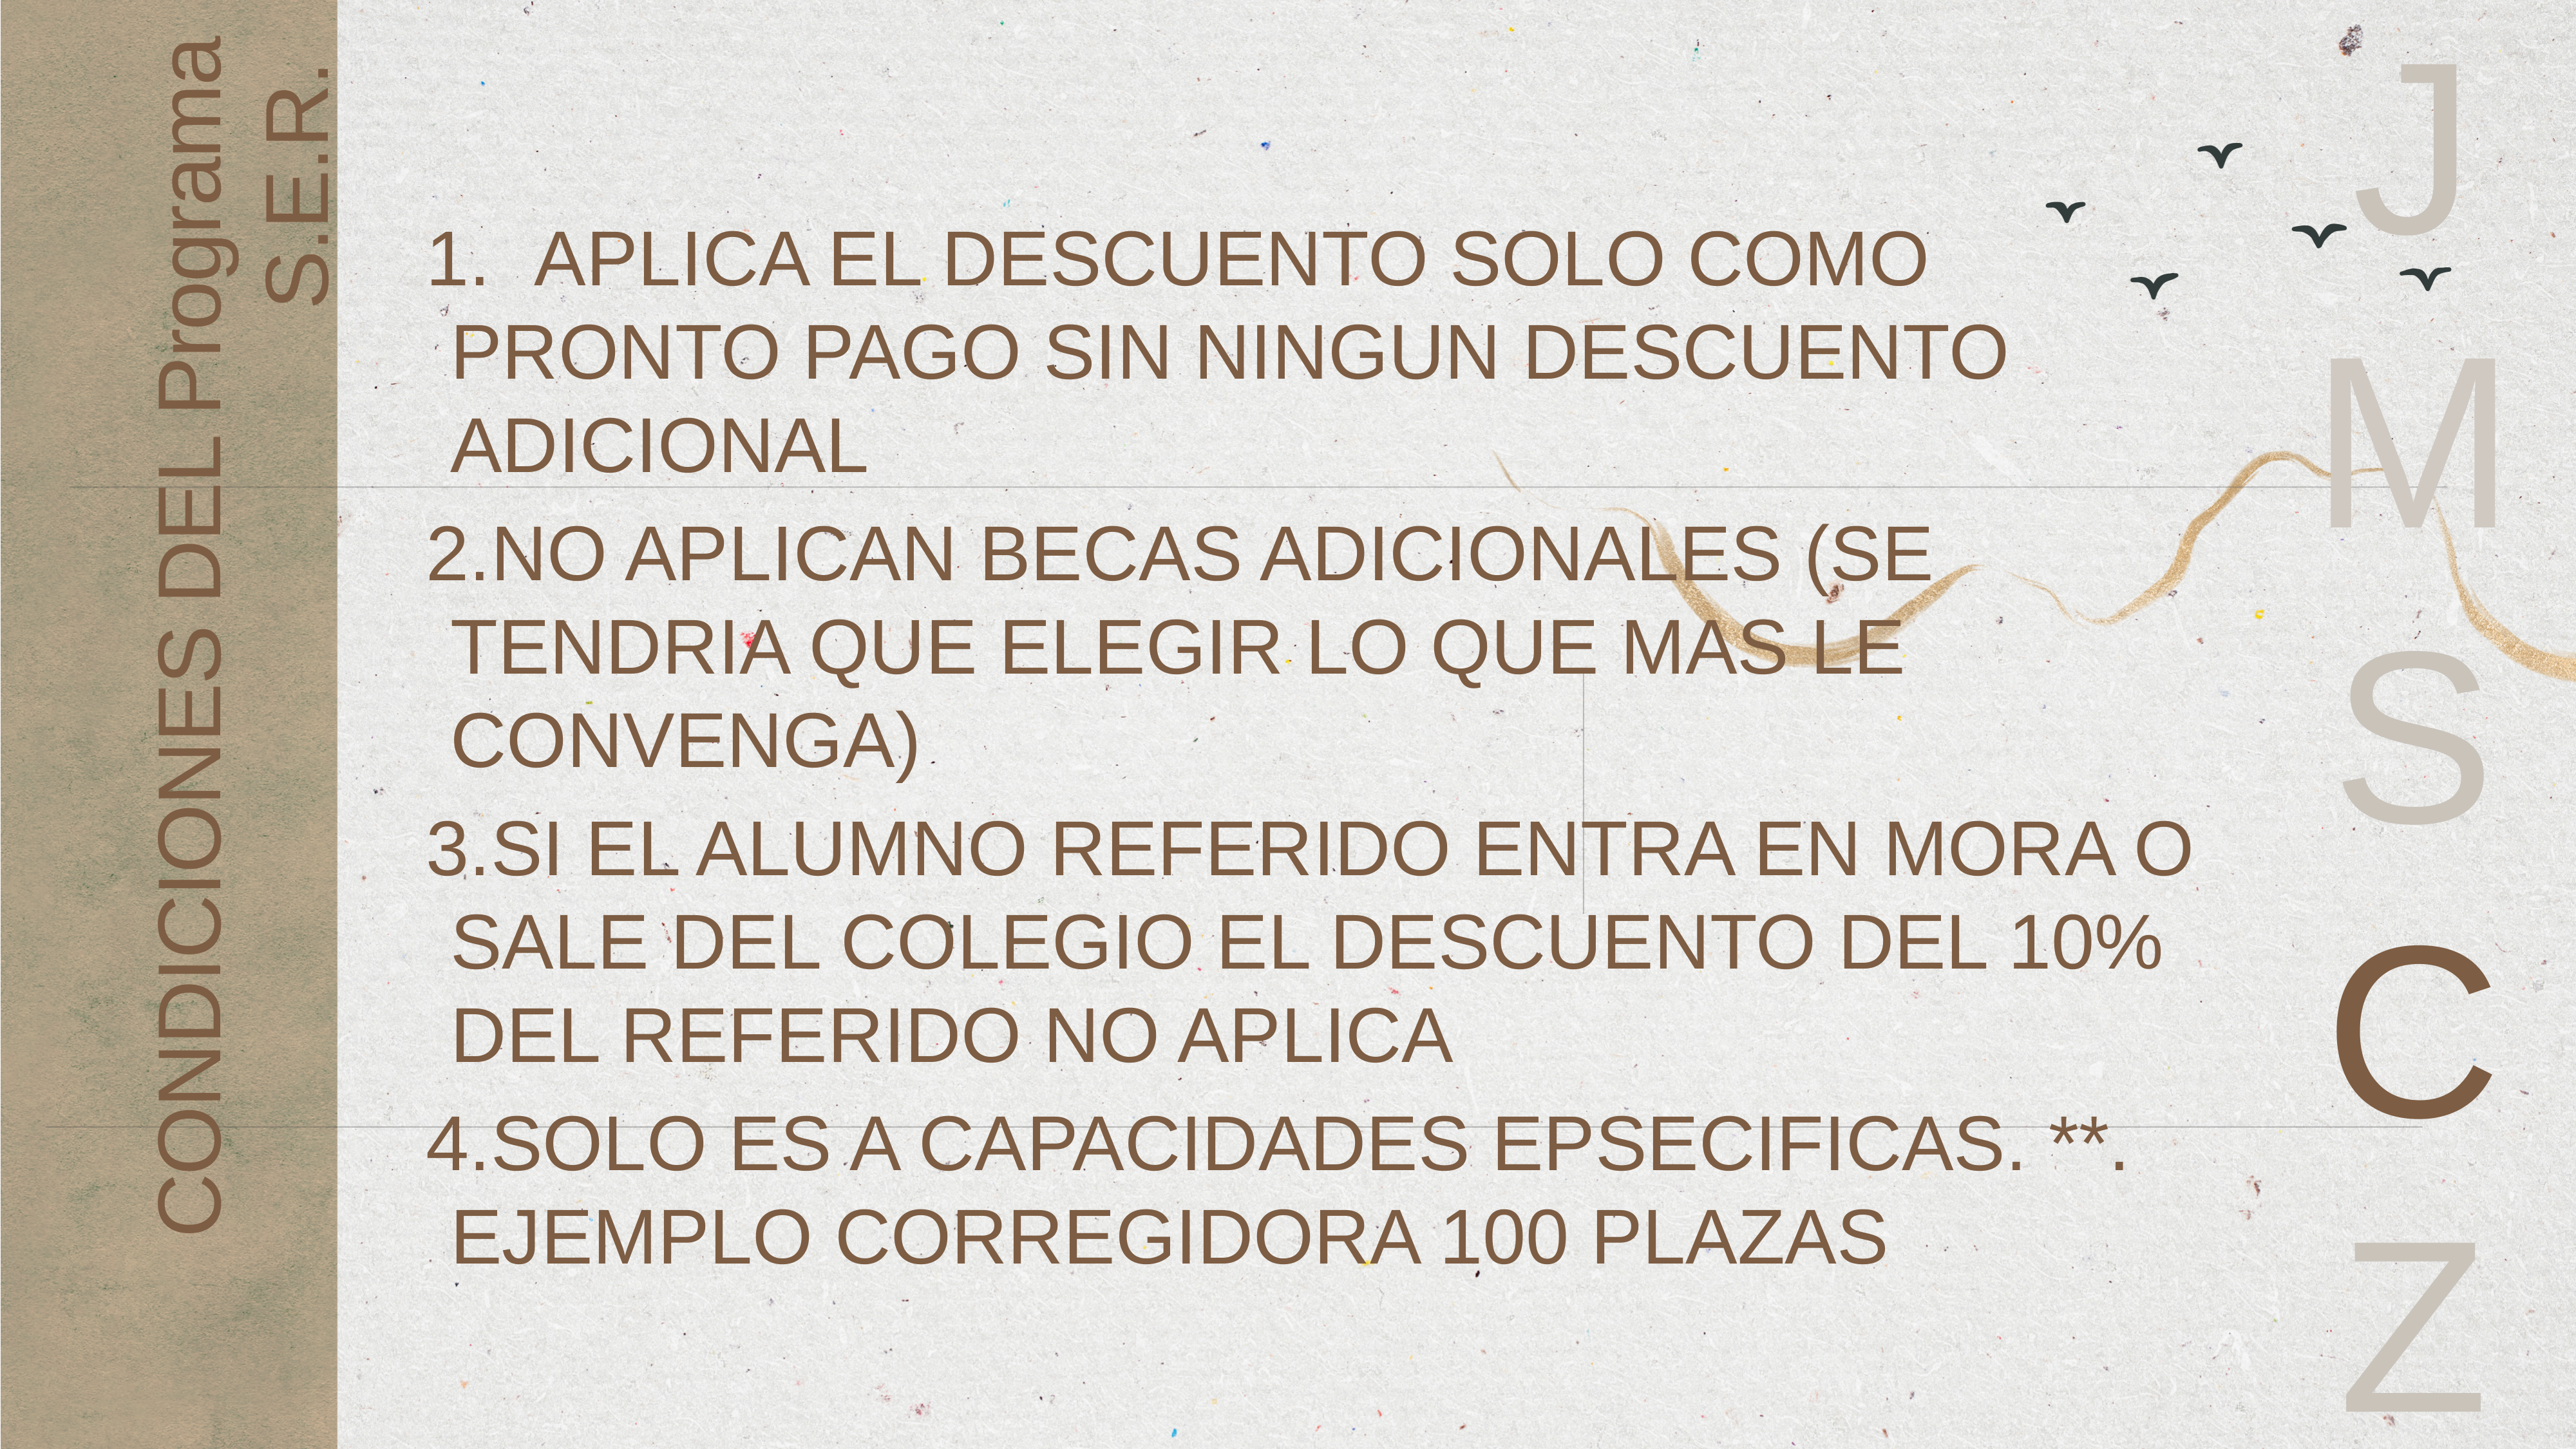

APLICA EL DESCUENTO SOLO COMO PRONTO PAGO SIN NINGUN DESCUENTO ADICIONAL
NO APLICAN BECAS ADICIONALES (SE TENDRIA QUE ELEGIR LO QUE MAS LE CONVENGA)
SI EL ALUMNO REFERIDO ENTRA EN MORA O SALE DEL COLEGIO EL DESCUENTO DEL 10% DEL REFERIDO NO APLICA
SOLO ES A CAPACIDADES EPSECIFICAS. **. EJEMPLO CORREGIDORA 100 PLAZAS
CONDICIONES DEL Programa S.E.R.